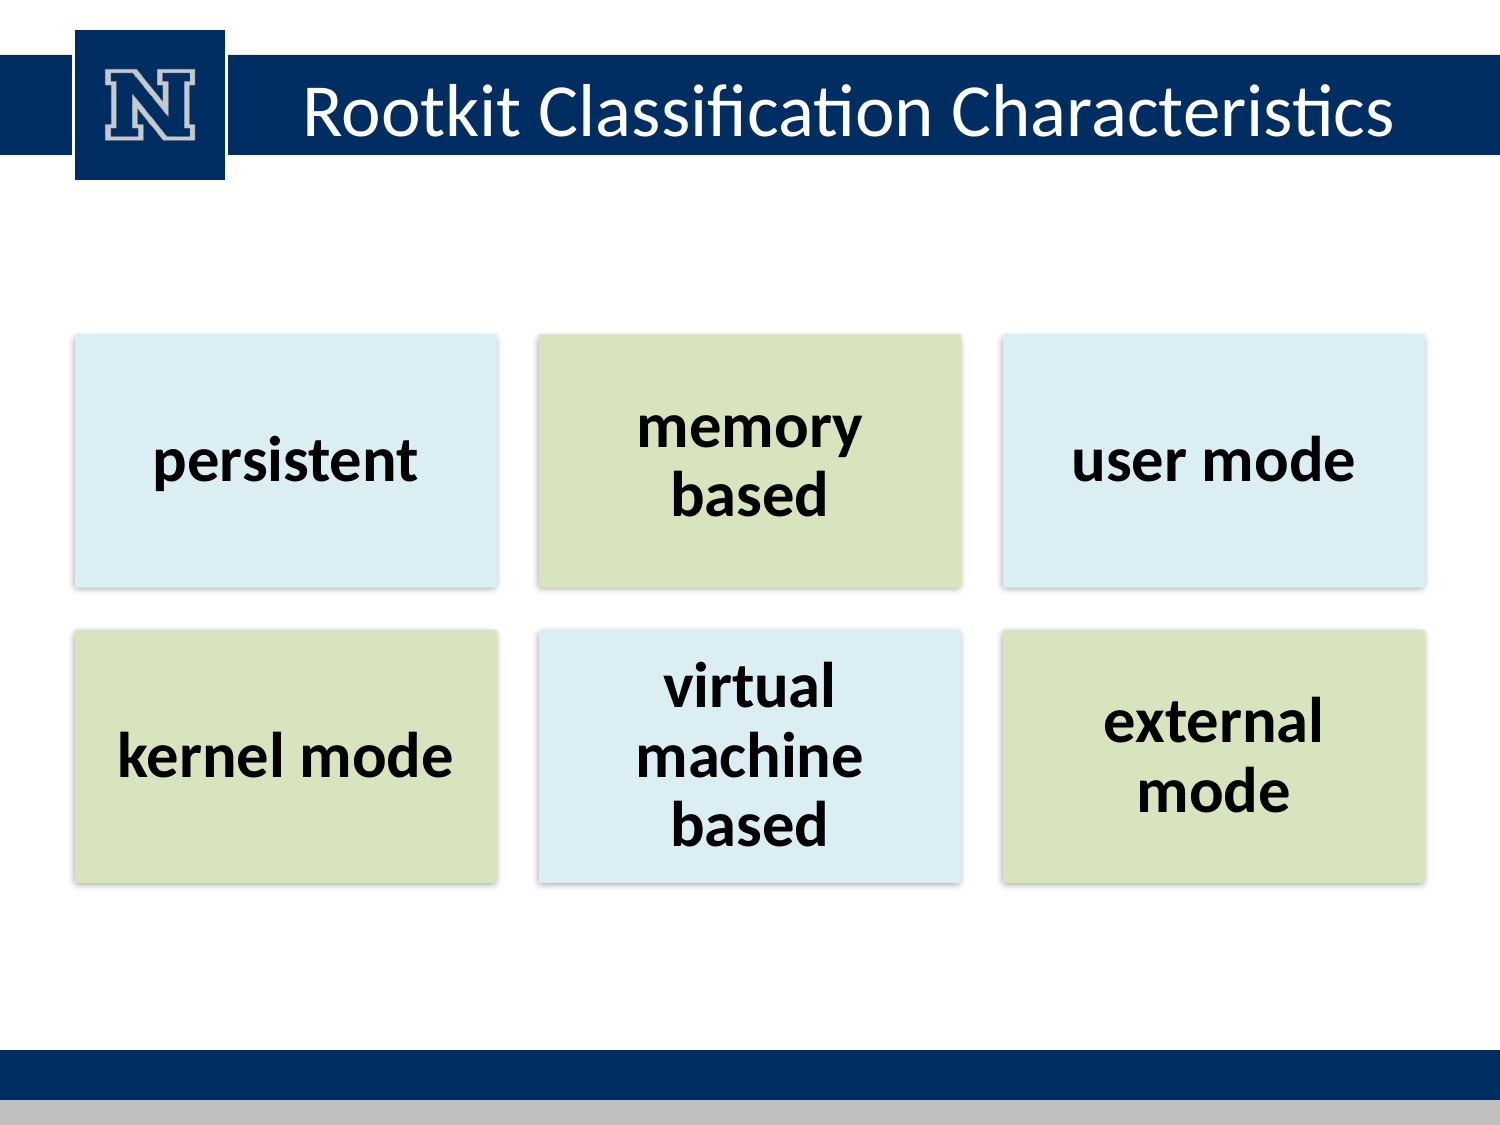

# Rootkit Classification Characteristics
persistent
memory based
user mode
kernel mode
virtual machine based
external mode